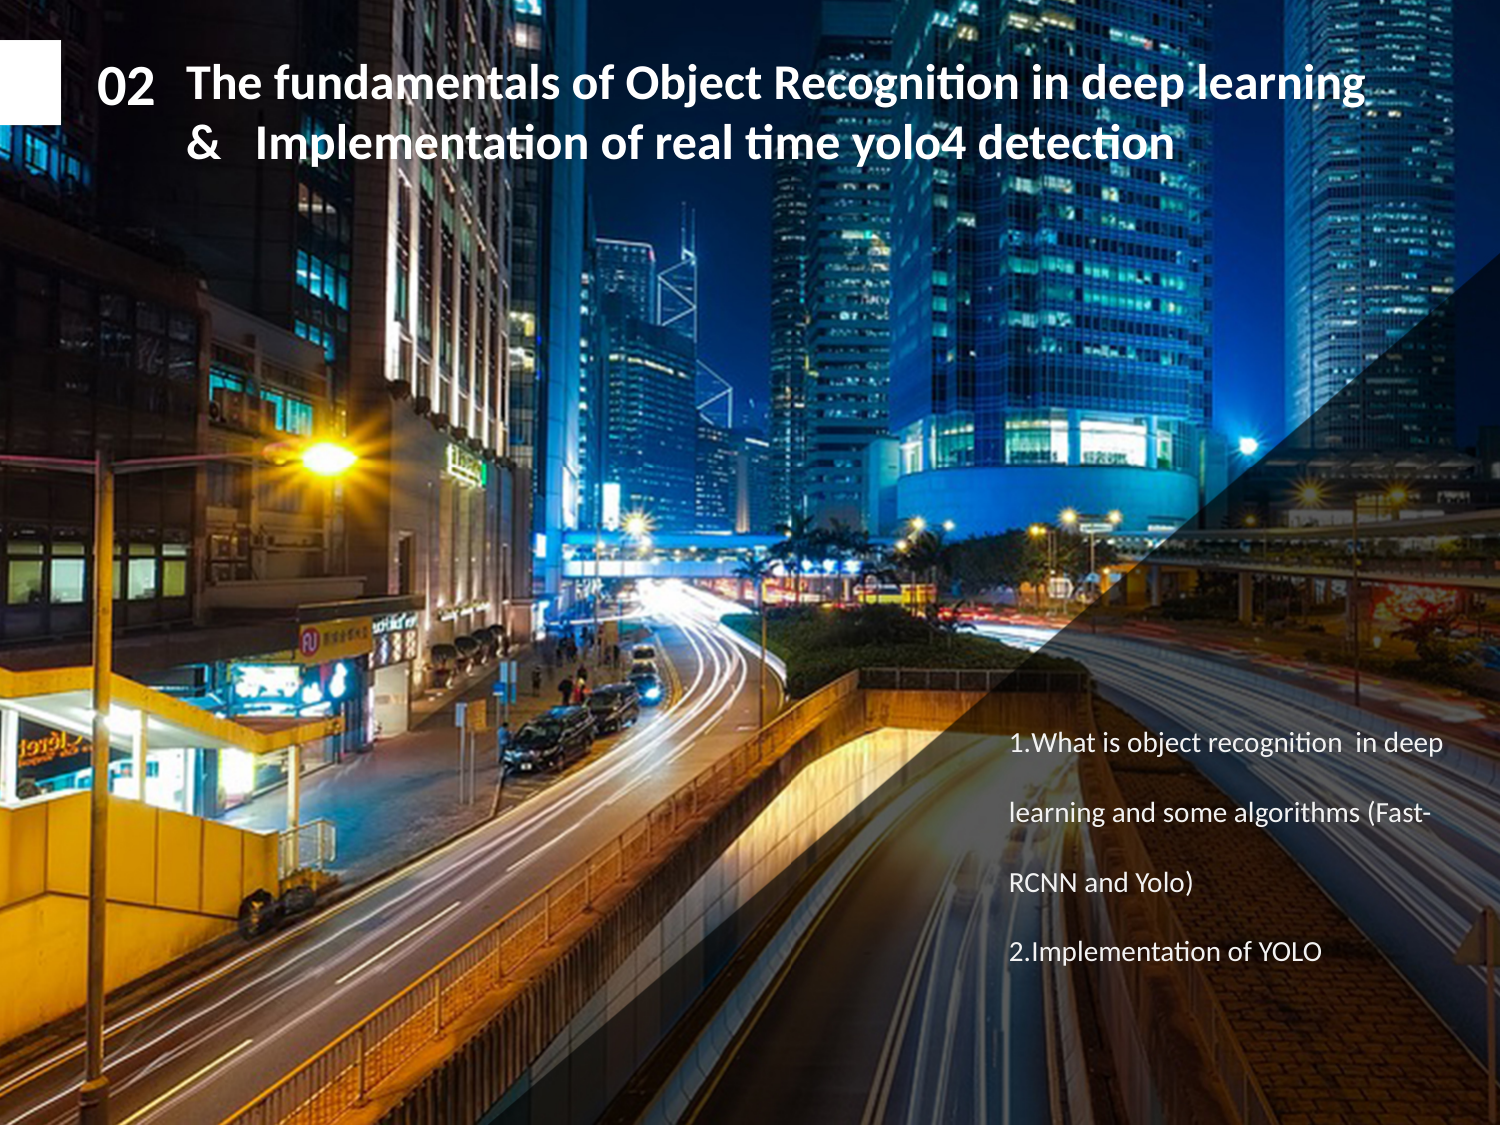

02
The fundamentals of Object Recognition in deep learning &   Implementation of real time yolo4 detection
What is object recognition  in deep learning and some algorithms (Fast-RCNN and Yolo)
Implementation of YOLO